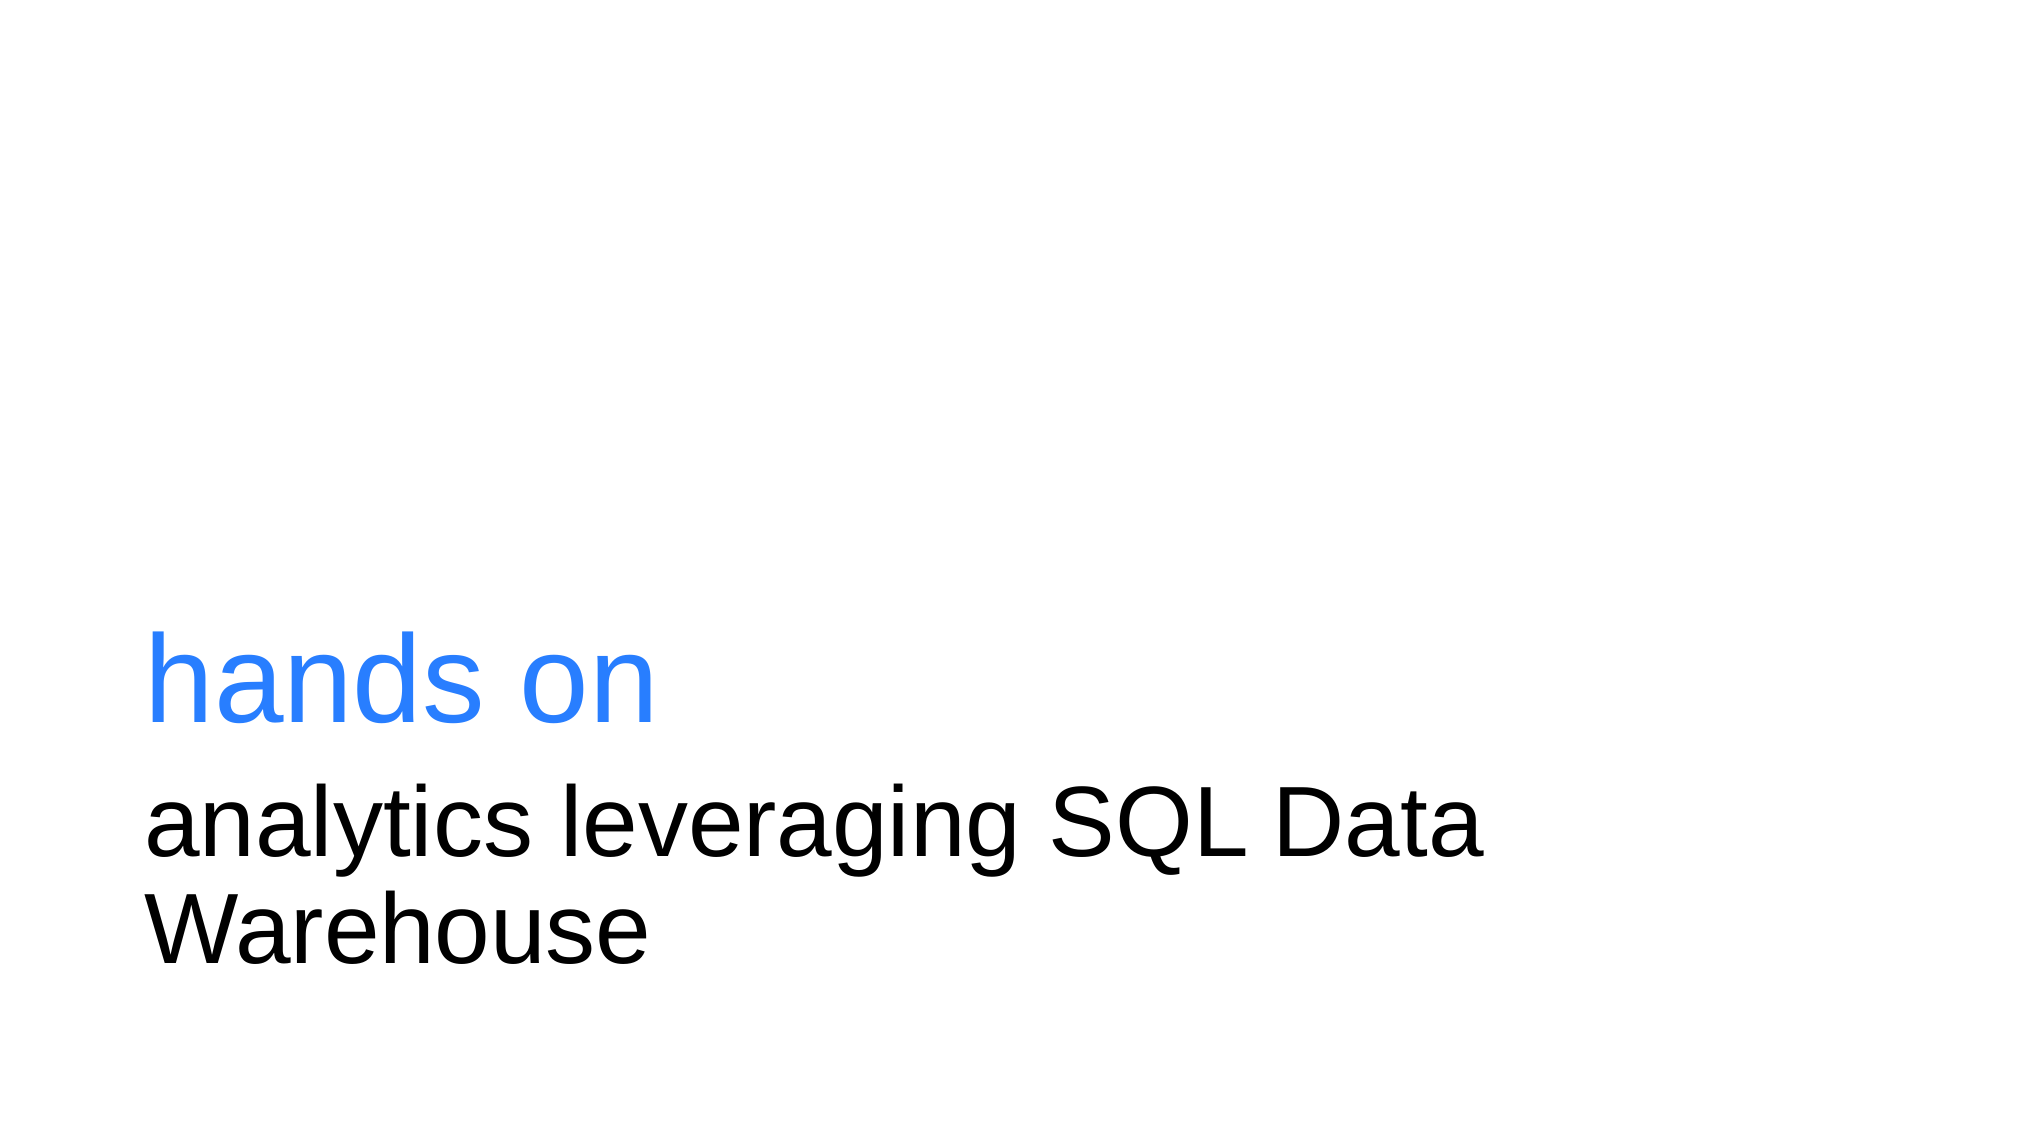

hands on
analytics leveraging SQL Data Warehouse